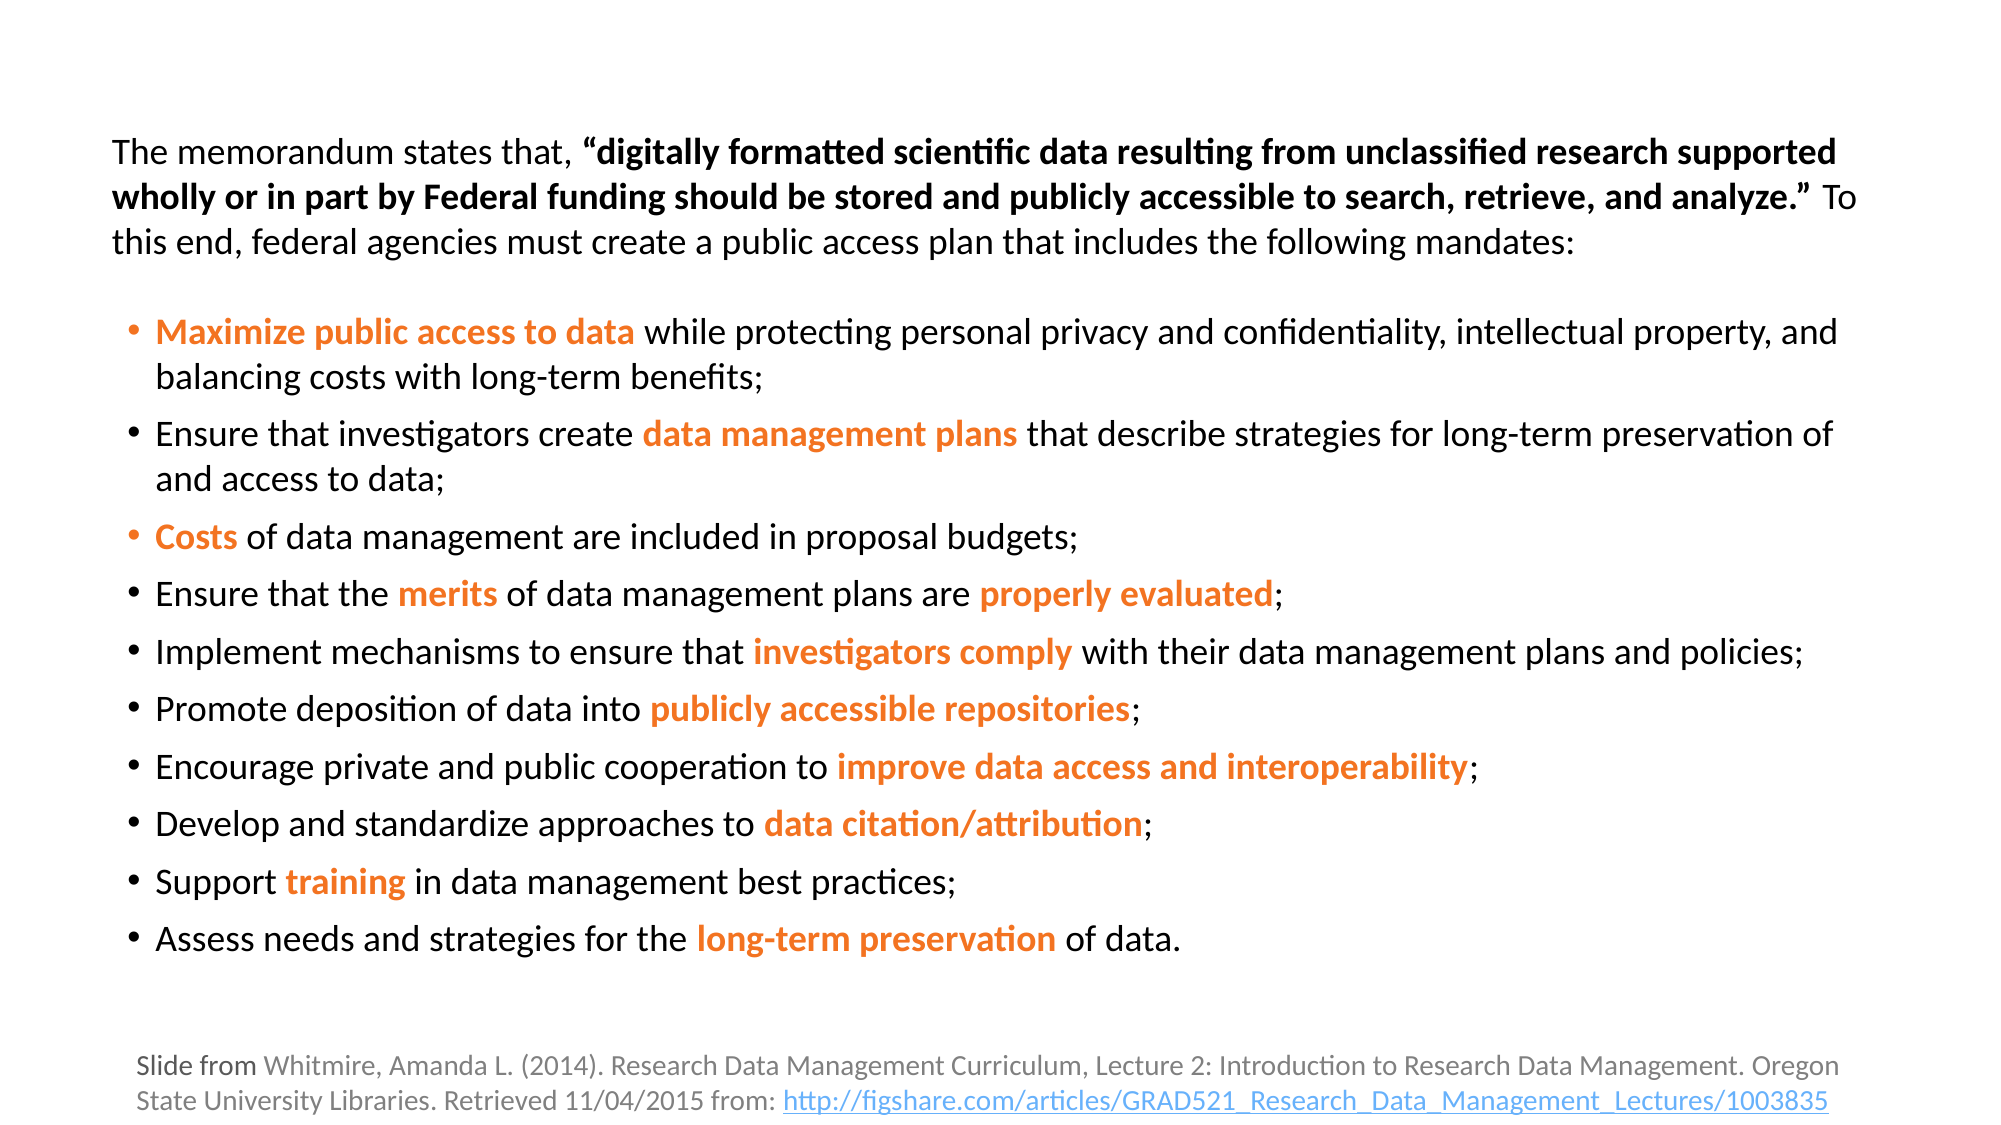

The memorandum states that, “digitally formatted scientific data resulting from unclassified research supported wholly or in part by Federal funding should be stored and publicly accessible to search, retrieve, and analyze.” To this end, federal agencies must create a public access plan that includes the following mandates:

Maximize public access to data while protecting personal privacy and confidentiality, intellectual property, and balancing costs with long-term benefits;
Ensure that investigators create data management plans that describe strategies for long-term preservation of and access to data;
Costs of data management are included in proposal budgets;
Ensure that the merits of data management plans are properly evaluated;
Implement mechanisms to ensure that investigators comply with their data management plans and policies;
Promote deposition of data into publicly accessible repositories;
Encourage private and public cooperation to improve data access and interoperability;
Develop and standardize approaches to data citation/attribution;
Support training in data management best practices;
Assess needs and strategies for the long-term preservation of data.
Slide from Whitmire, Amanda L. (2014). Research Data Management Curriculum, Lecture 2: Introduction to Research Data Management. Oregon State University Libraries. Retrieved 11/04/2015 from: http://figshare.com/articles/GRAD521_Research_Data_Management_Lectures/1003835